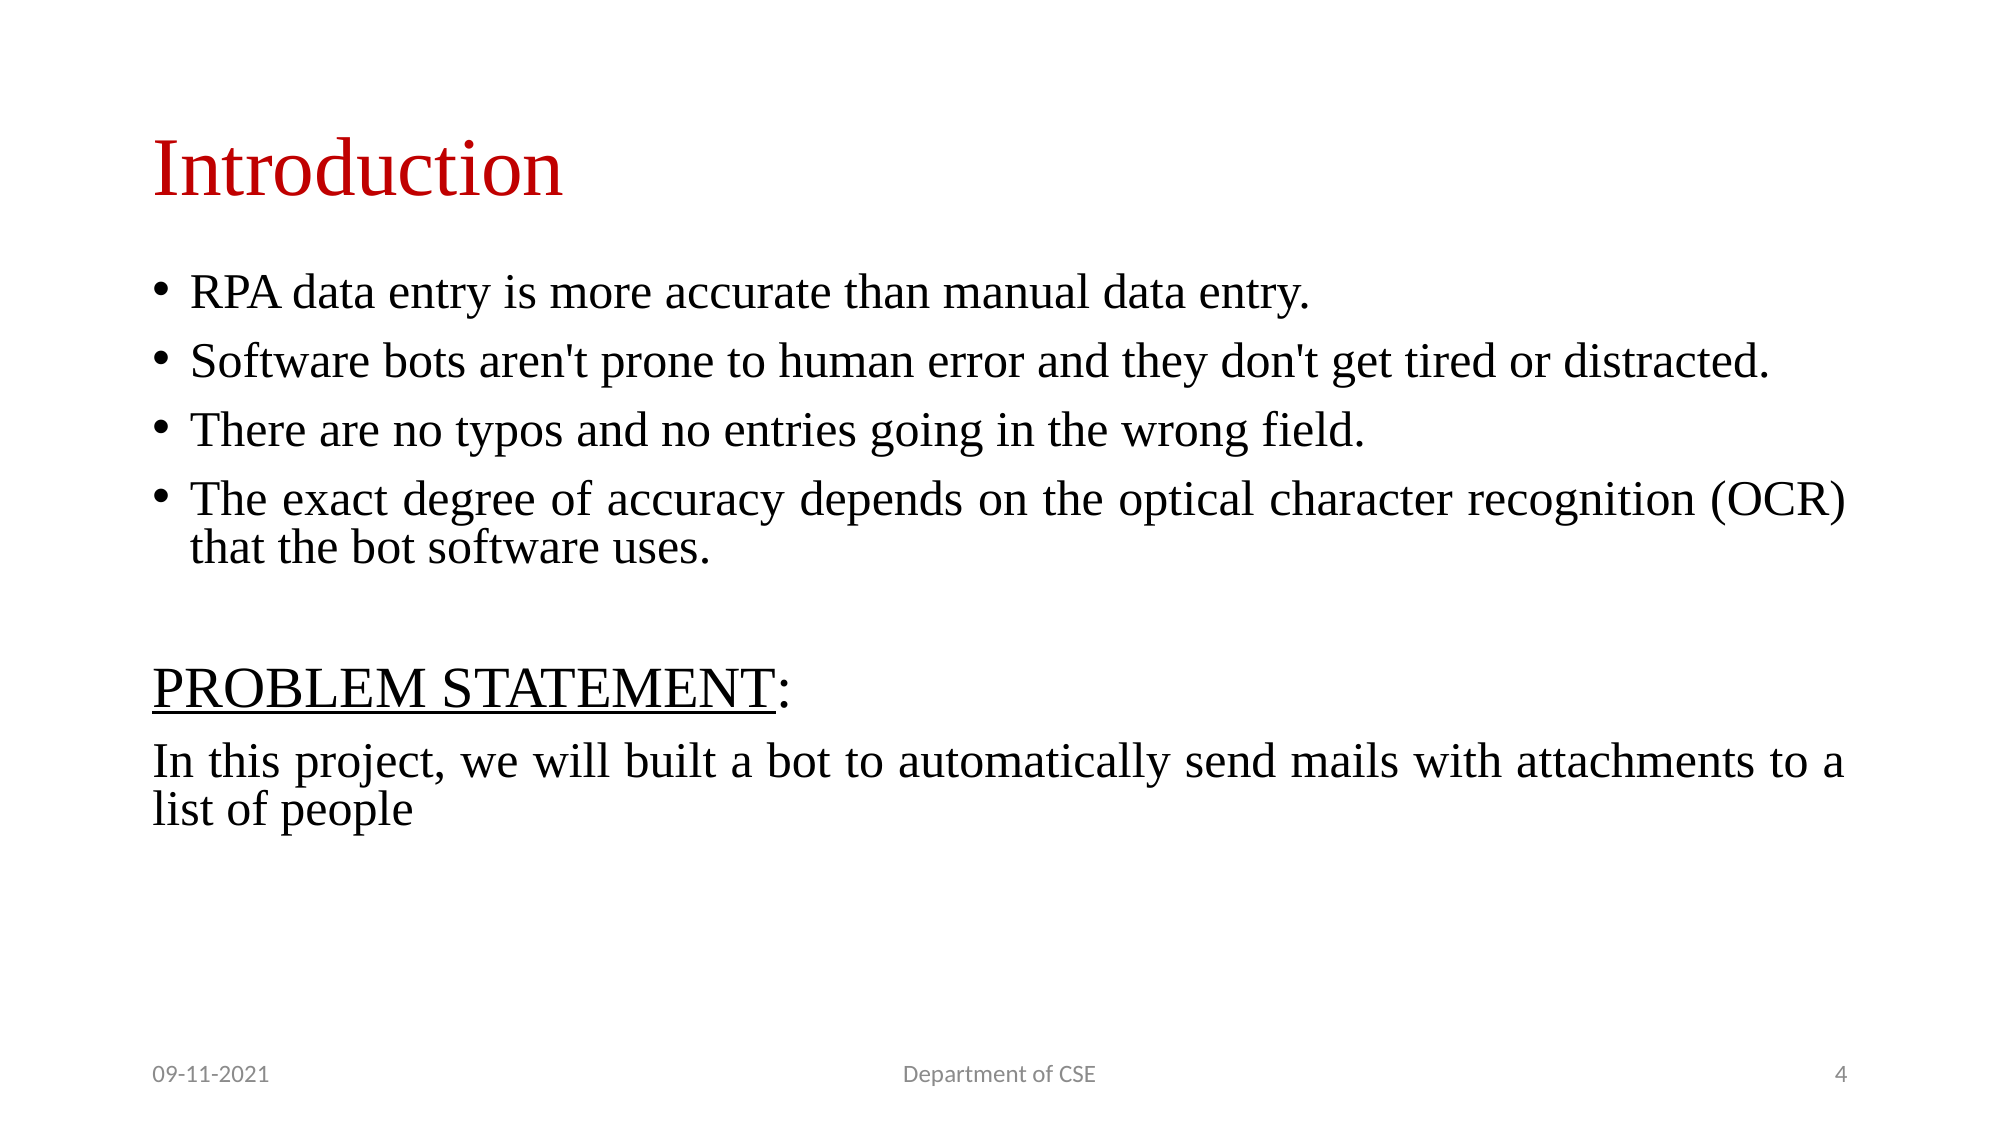

# Introduction
RPA data entry is more accurate than manual data entry.
Software bots aren't prone to human error and they don't get tired or distracted.
There are no typos and no entries going in the wrong field.
The exact degree of accuracy depends on the optical character recognition (OCR) that the bot software uses.

PROBLEM STATEMENT:
In this project, we will built a bot to automatically send mails with attachments to a list of people

09-11-2021
Department of CSE
4